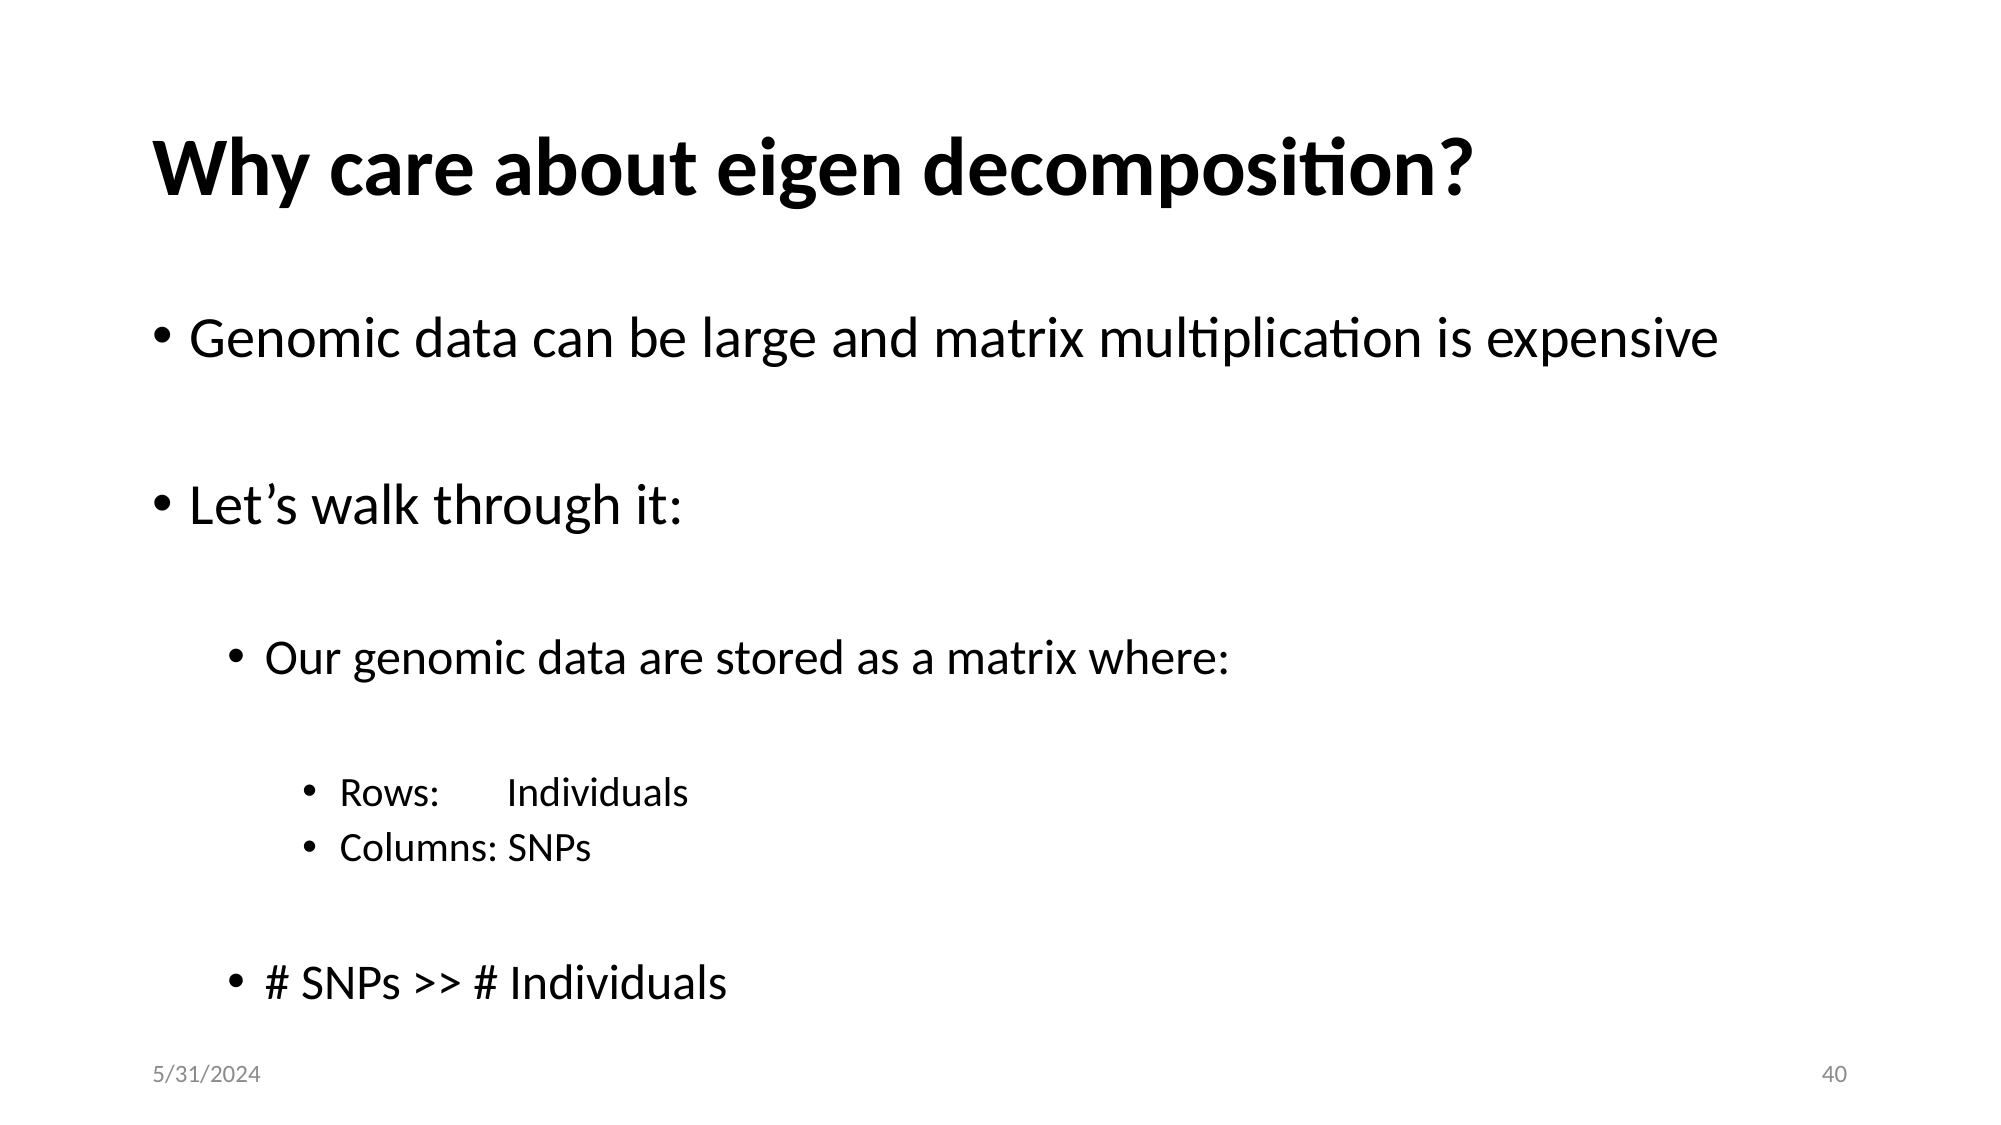

# Why care about eigen decomposition?
Genomic data can be large and matrix multiplication is expensive

Let’s walk through it:

Our genomic data are stored as a matrix where:

Rows:       Individuals
Columns: SNPs

# SNPs >> # Individuals

5/31/2024
40